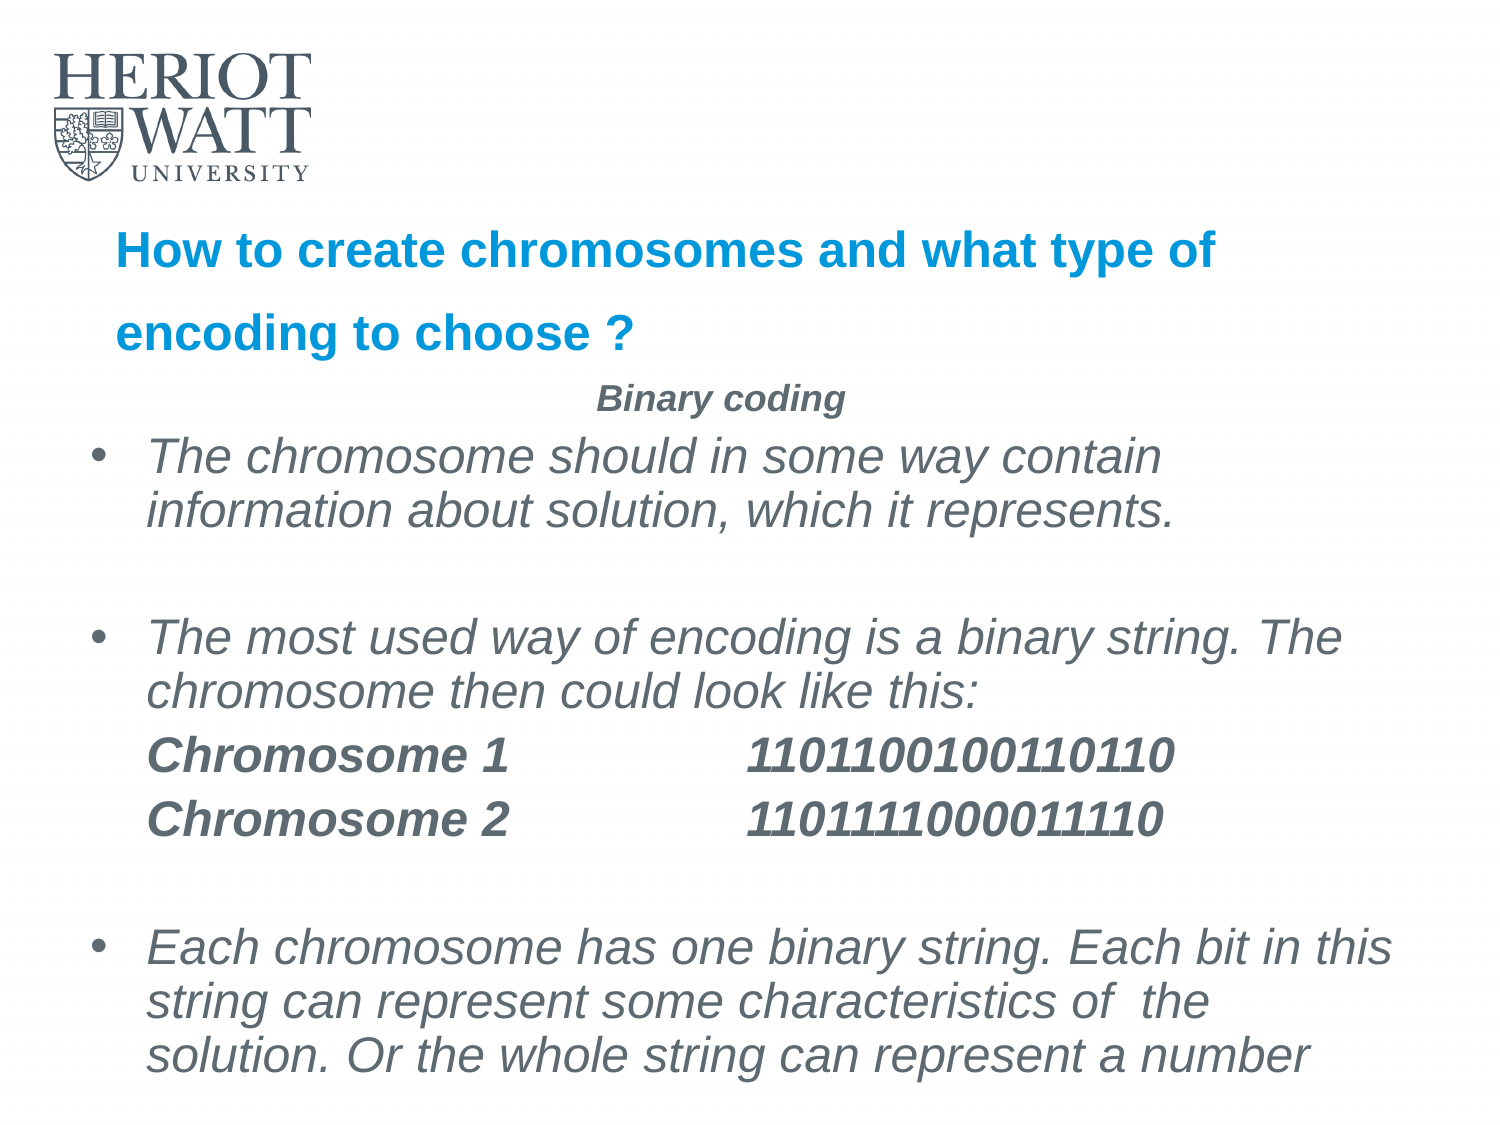

# How to create chromosomes and what type of encoding to choose ?
				Binary coding
The chromosome should in some way contain information about solution, which it represents.

The most used way of encoding is a binary string. The chromosome then could look like this:
	Chromosome 1		1101100100110110
	Chromosome 2		1101111000011110

Each chromosome has one binary string. Each bit in this string can represent some characteristics of  the solution. Or the whole string can represent a number